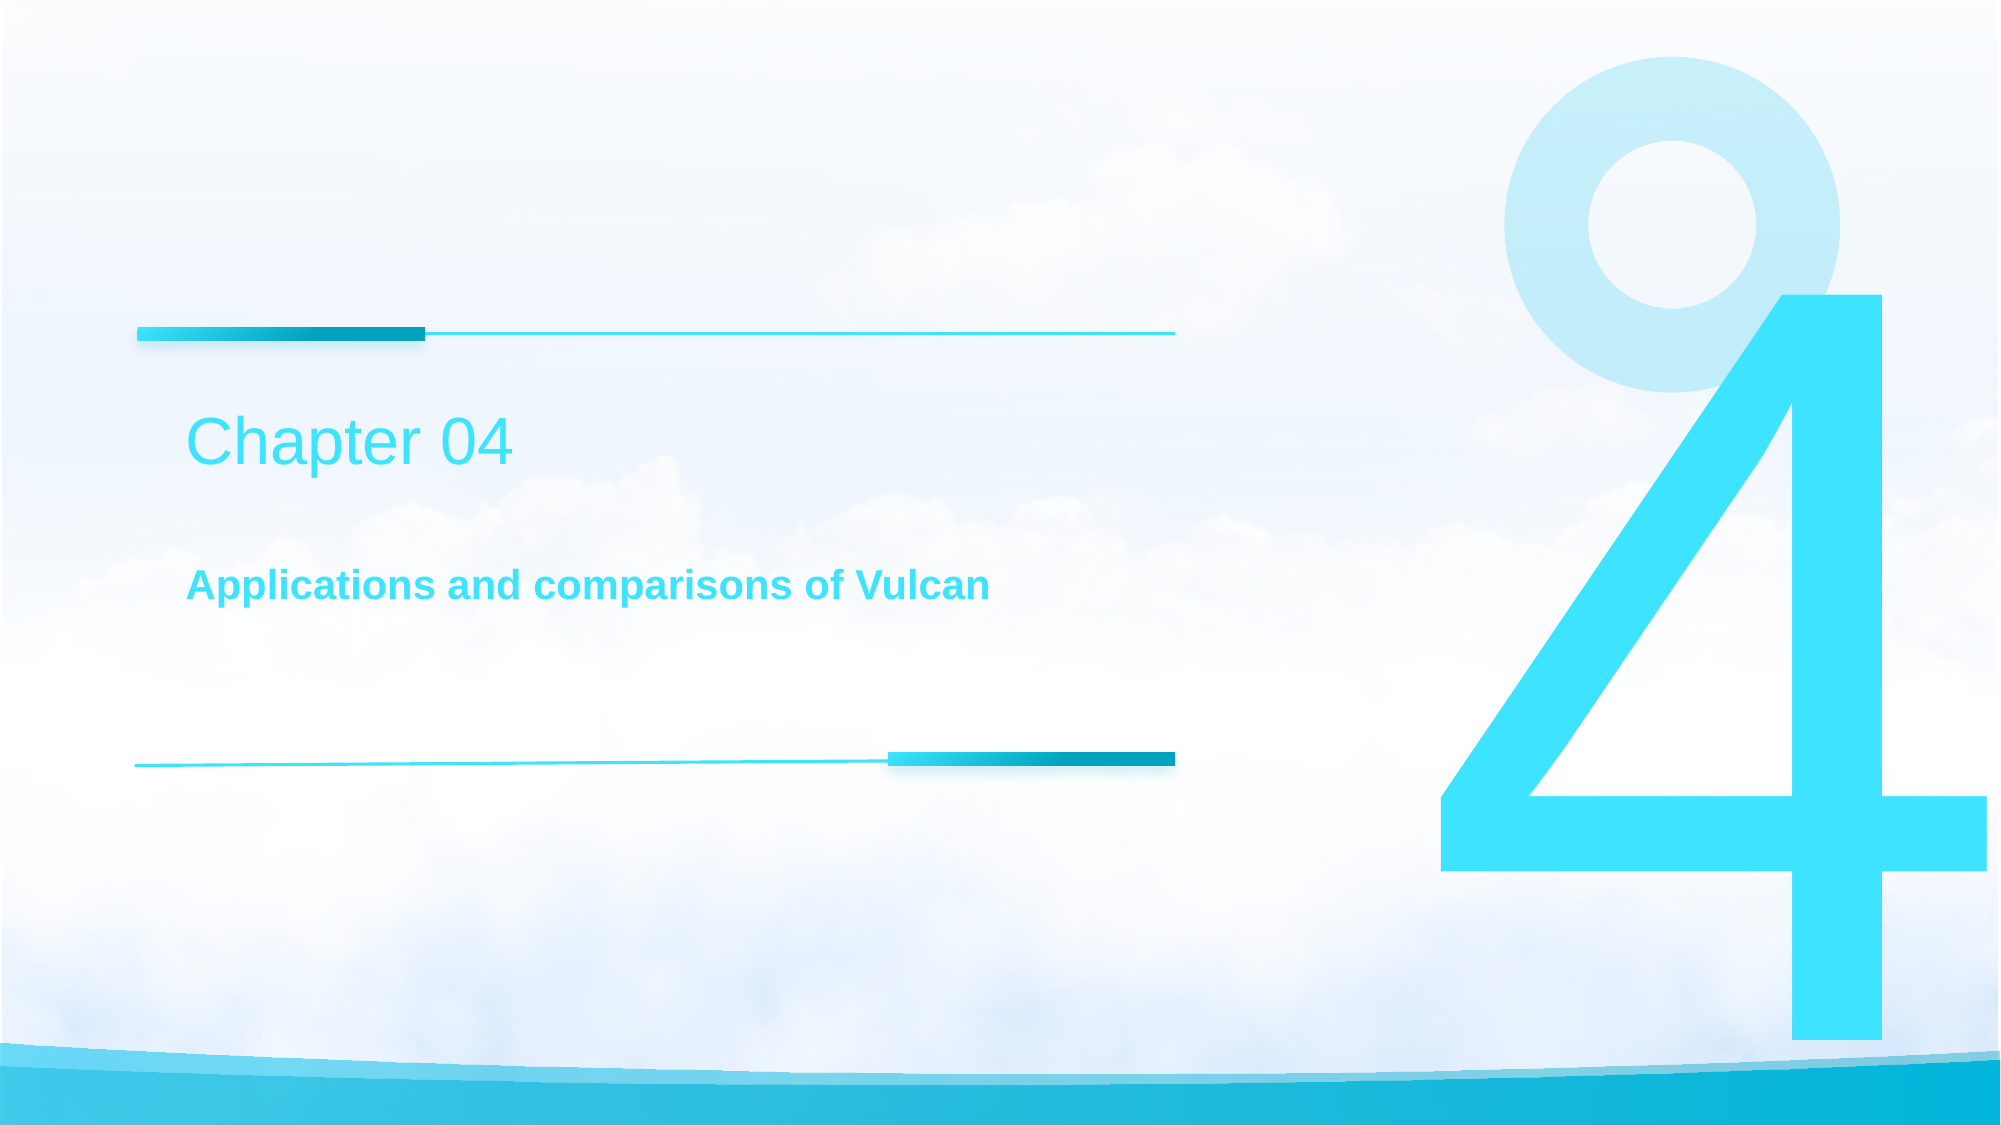

4
Chapter 04
Applications and comparisons of Vulcan